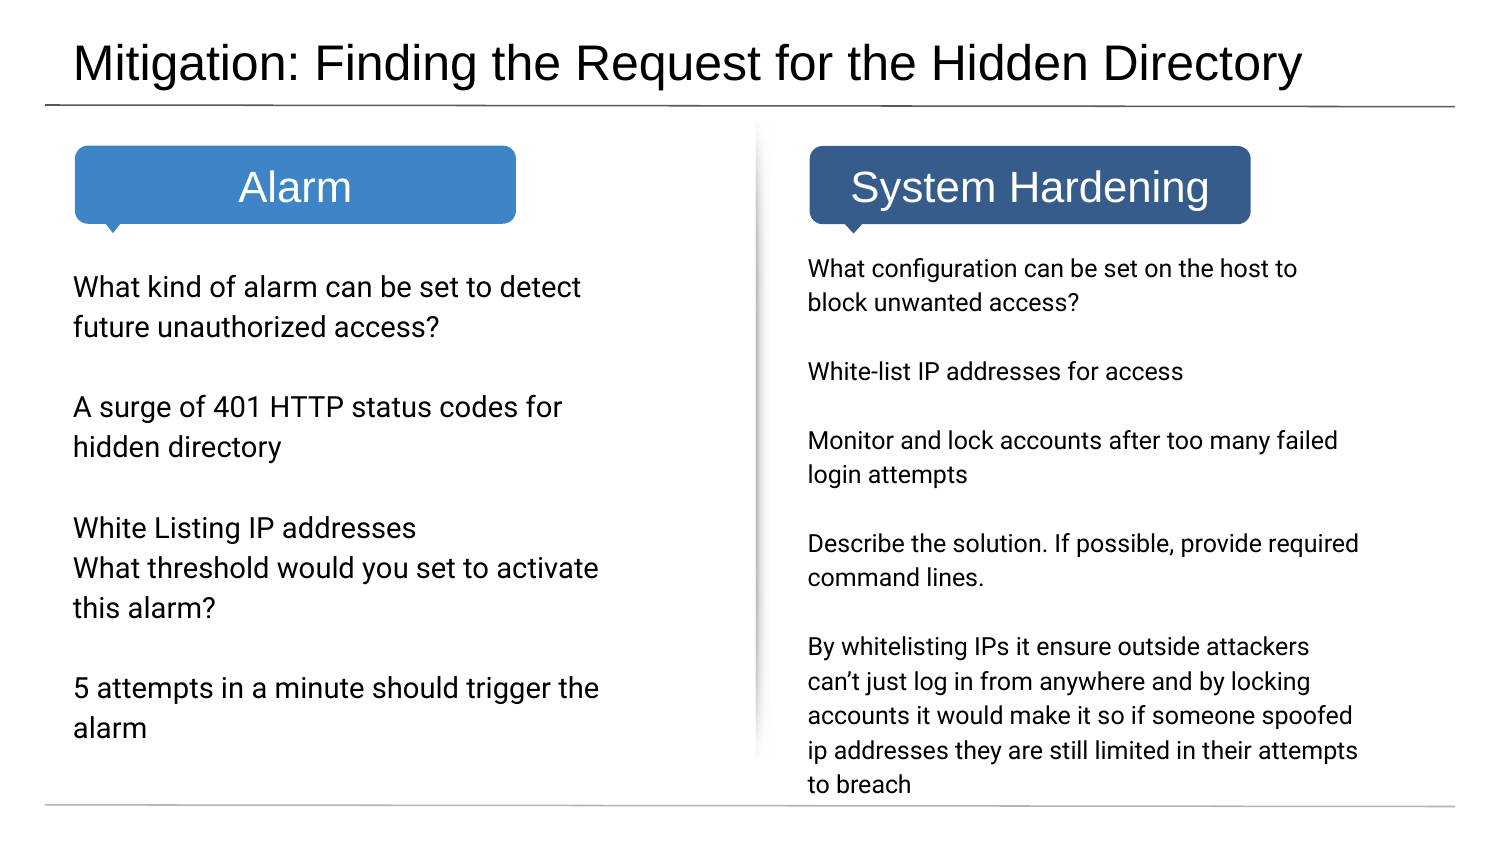

# Mitigation: Finding the Request for the Hidden Directory
What configuration can be set on the host to block unwanted access?

White-list IP addresses for access

Monitor and lock accounts after too many failed login attempts

Describe the solution. If possible, provide required command lines.

By whitelisting IPs it ensure outside attackers can’t just log in from anywhere and by locking accounts it would make it so if someone spoofed ip addresses they are still limited in their attempts to breach
What kind of alarm can be set to detect future unauthorized access?

A surge of 401 HTTP status codes for hidden directory

White Listing IP addresses
What threshold would you set to activate this alarm?

5 attempts in a minute should trigger the alarm